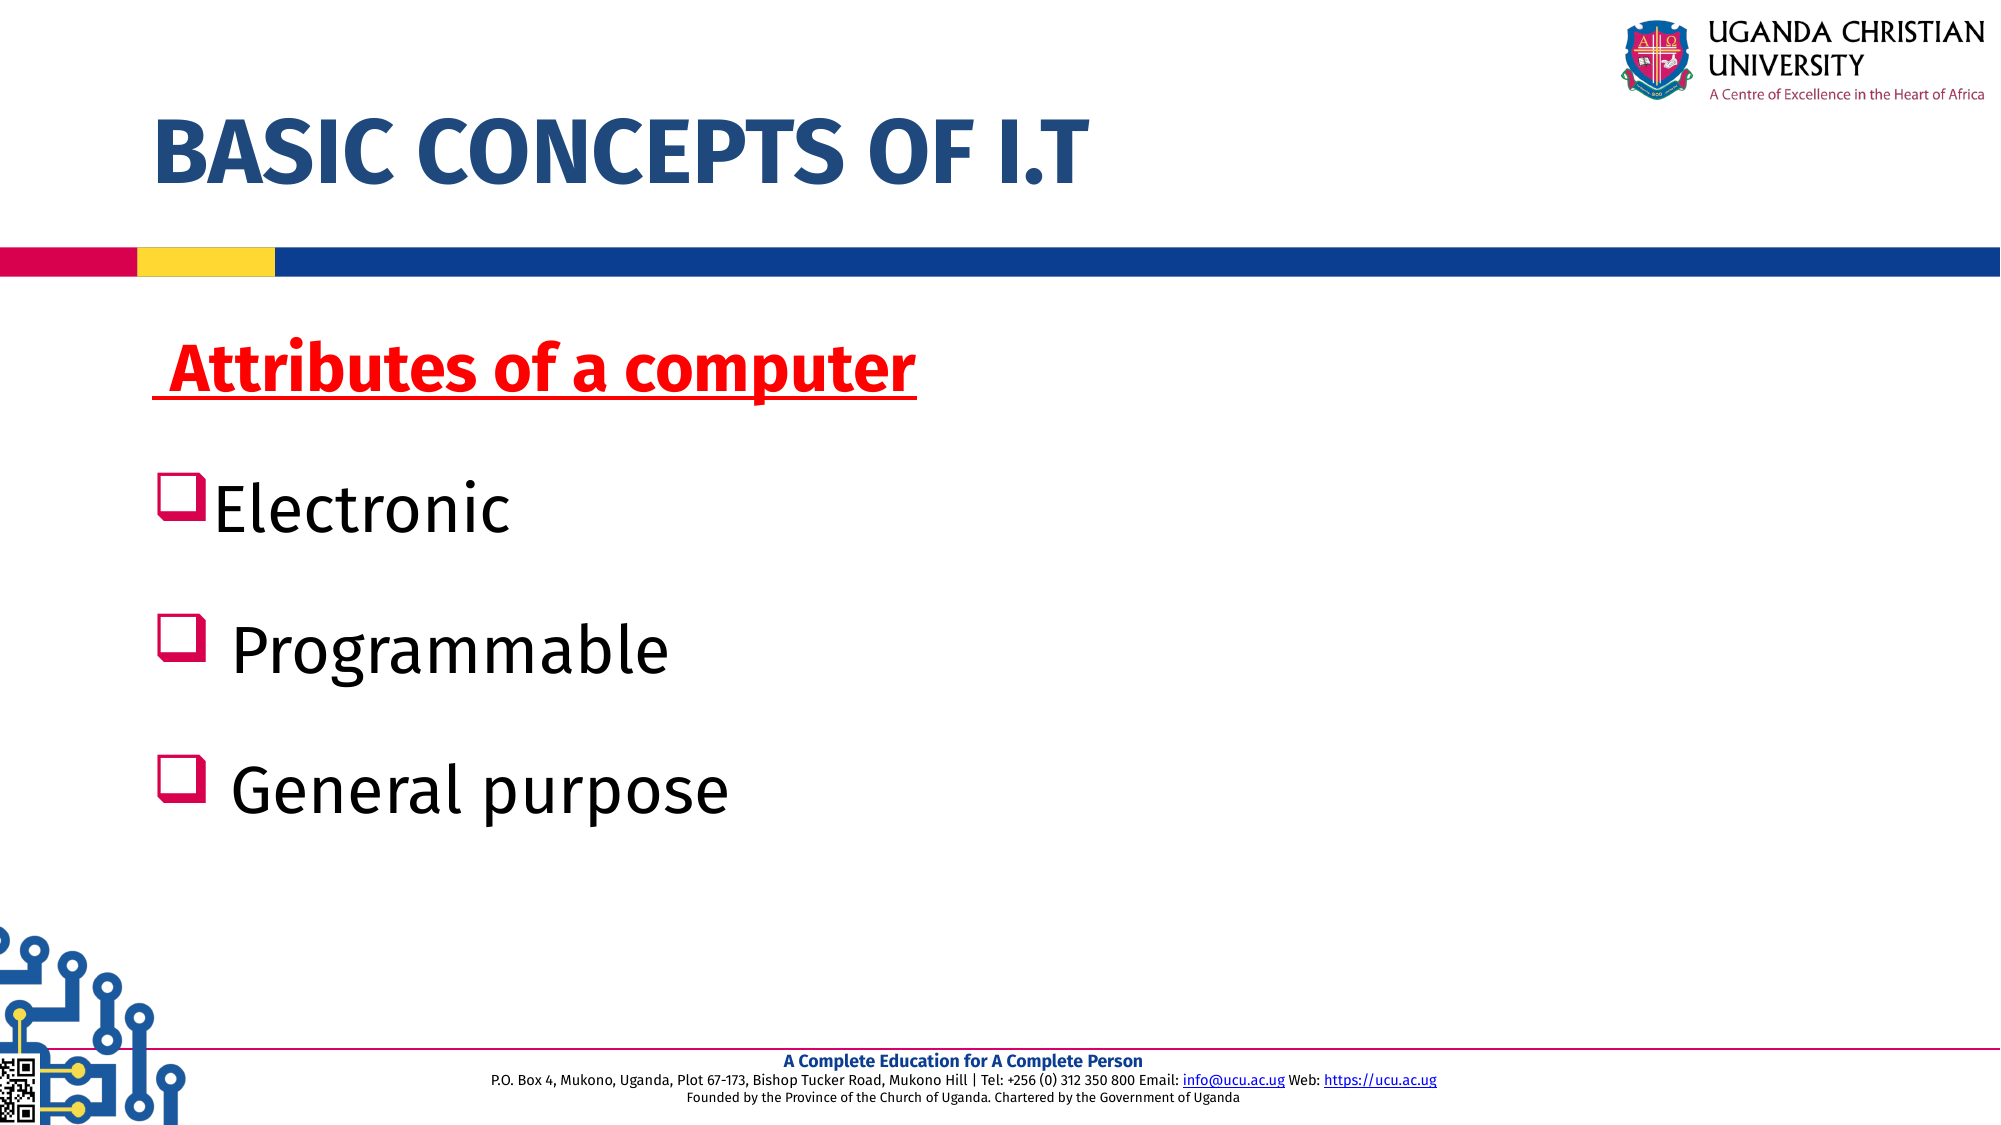

# BASIC CONCEPTS OF I.T
 Attributes of a computer
Electronic
 Programmable
 General purpose